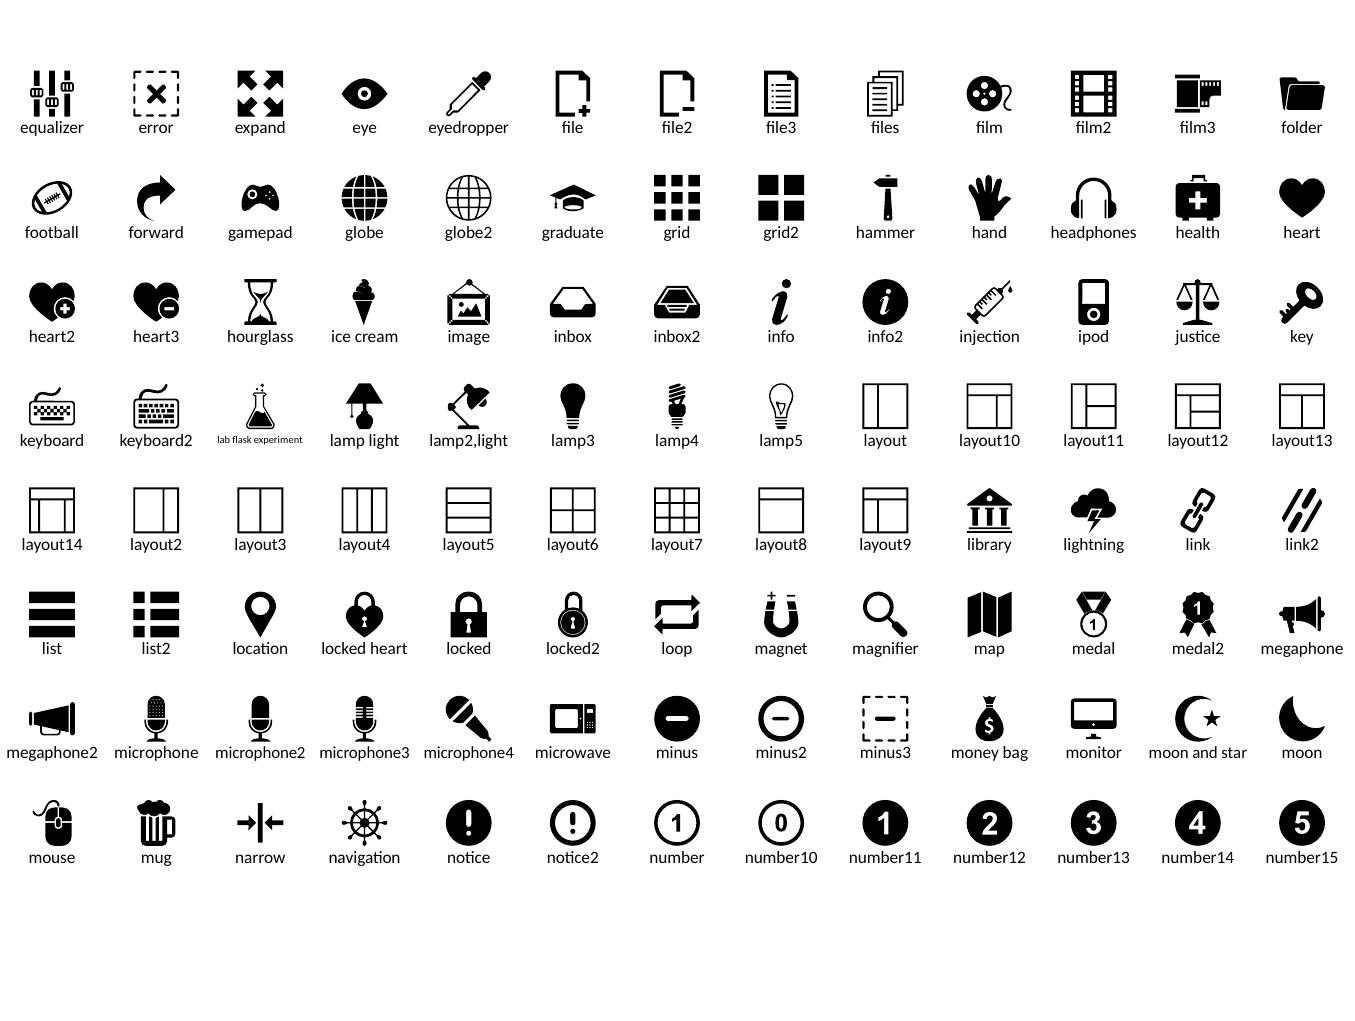

equalizer
error
expand
eye
eyedropper
file
file2
file3
files
film
film2
film3
folder

football
forward
gamepad
globe
globe2
graduate
grid
grid2
hammer
hand
headphones
health
heart

heart2
heart3
hourglass
ice cream
image
inbox
inbox2
info
info2
injection
ipod
justice
key

keyboard
keyboard2
lab flask experiment
lamp light
lamp2,light
lamp3
lamp4
lamp5
layout
layout10
layout11
layout12
layout13

layout14
layout2
layout3
layout4
layout5
layout6
layout7
layout8
layout9
library
lightning
link
link2

list
list2
location
locked heart
locked
locked2
loop
magnet
magnifier
map
medal
medal2
megaphone

megaphone2
microphone
microphone2
microphone3
microphone4
microwave
minus
minus2
minus3
money bag
monitor
moon and star
moon

mouse
mug
narrow
navigation
notice
notice2
number
number10
number11
number12
number13
number14
number15